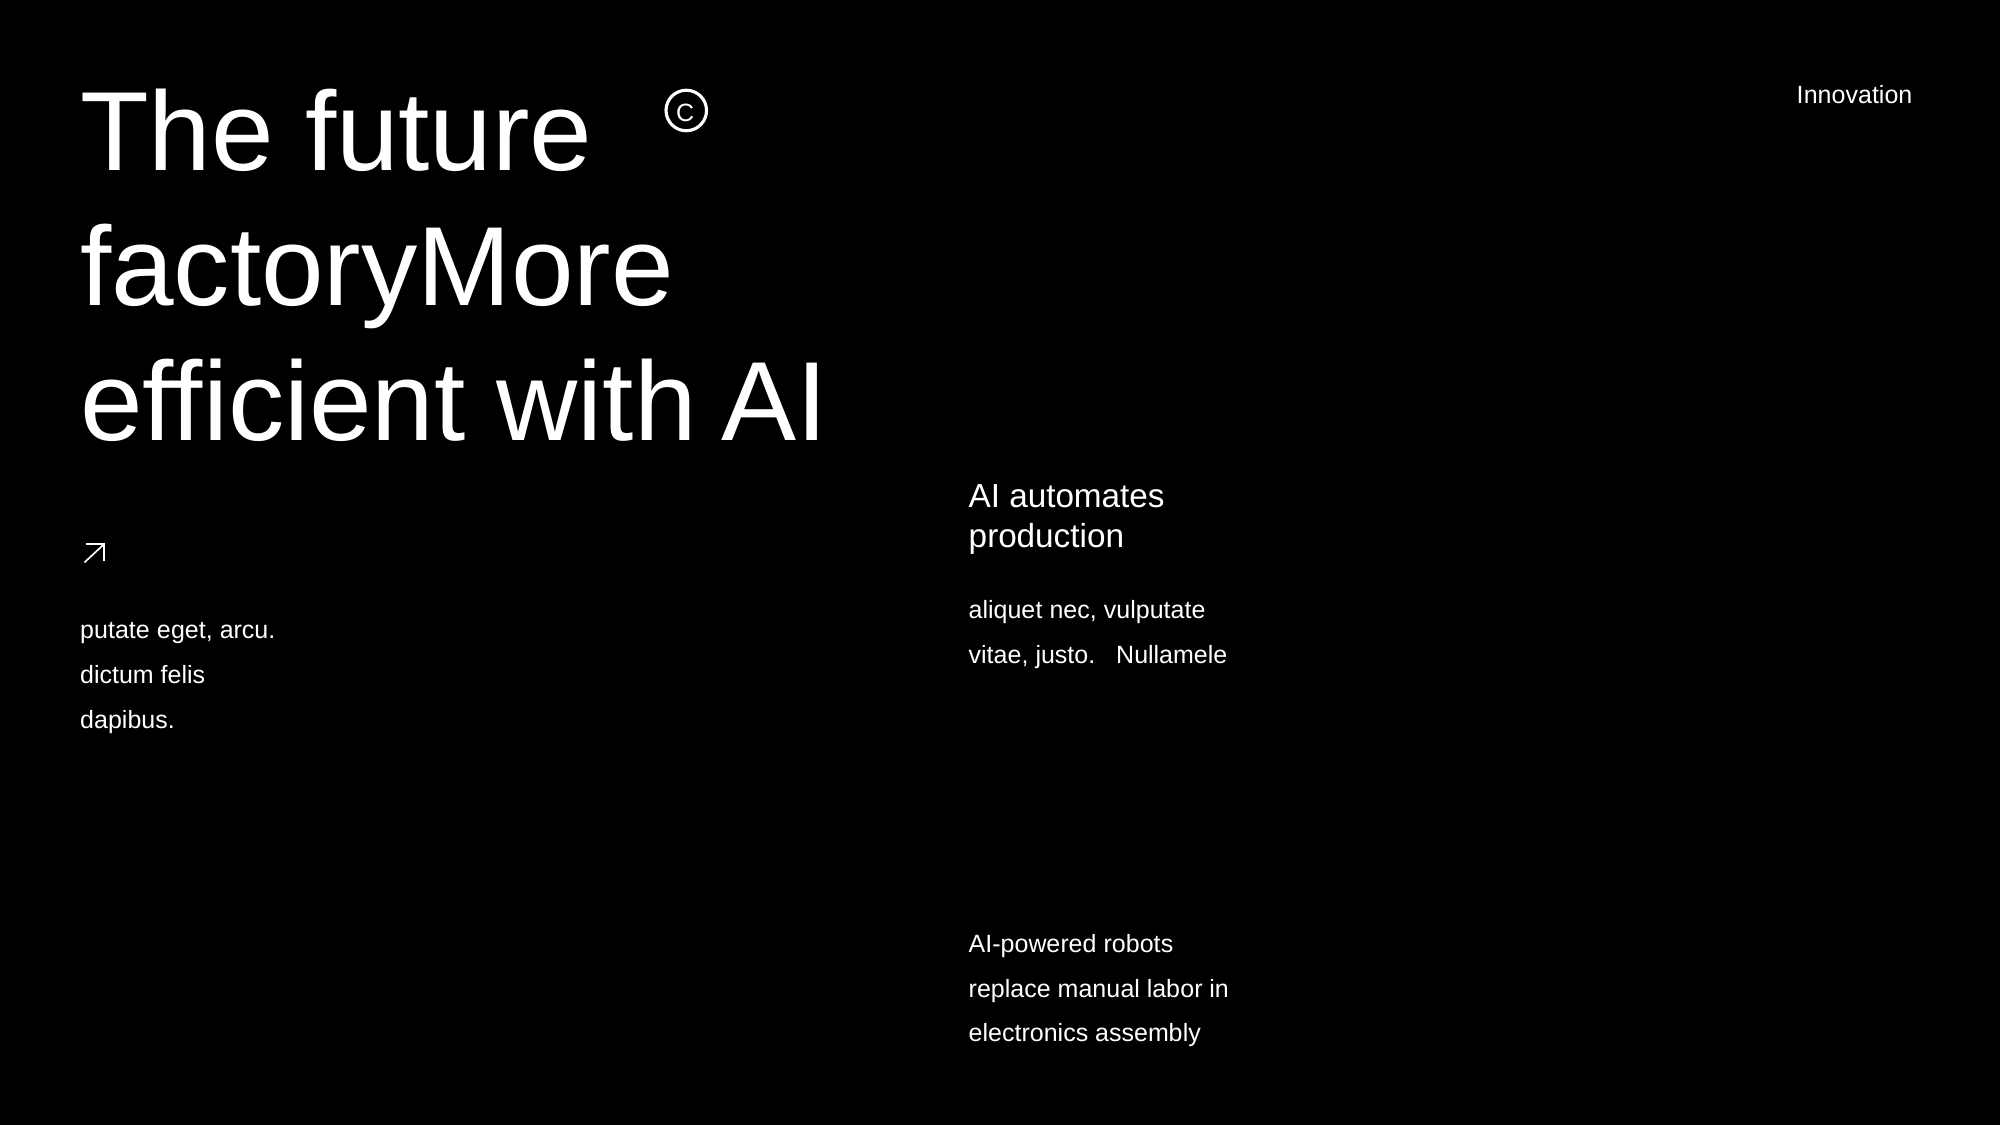

The future
factoryMore
efficient with AI
Innovation
C

AI automates
production

aliquet nec, vulputate
vitae, justo.   Nullamele

putate eget, arcu.
dictum felis
dapibus.

AI-powered robots
replace manual labor in
electronics assembly